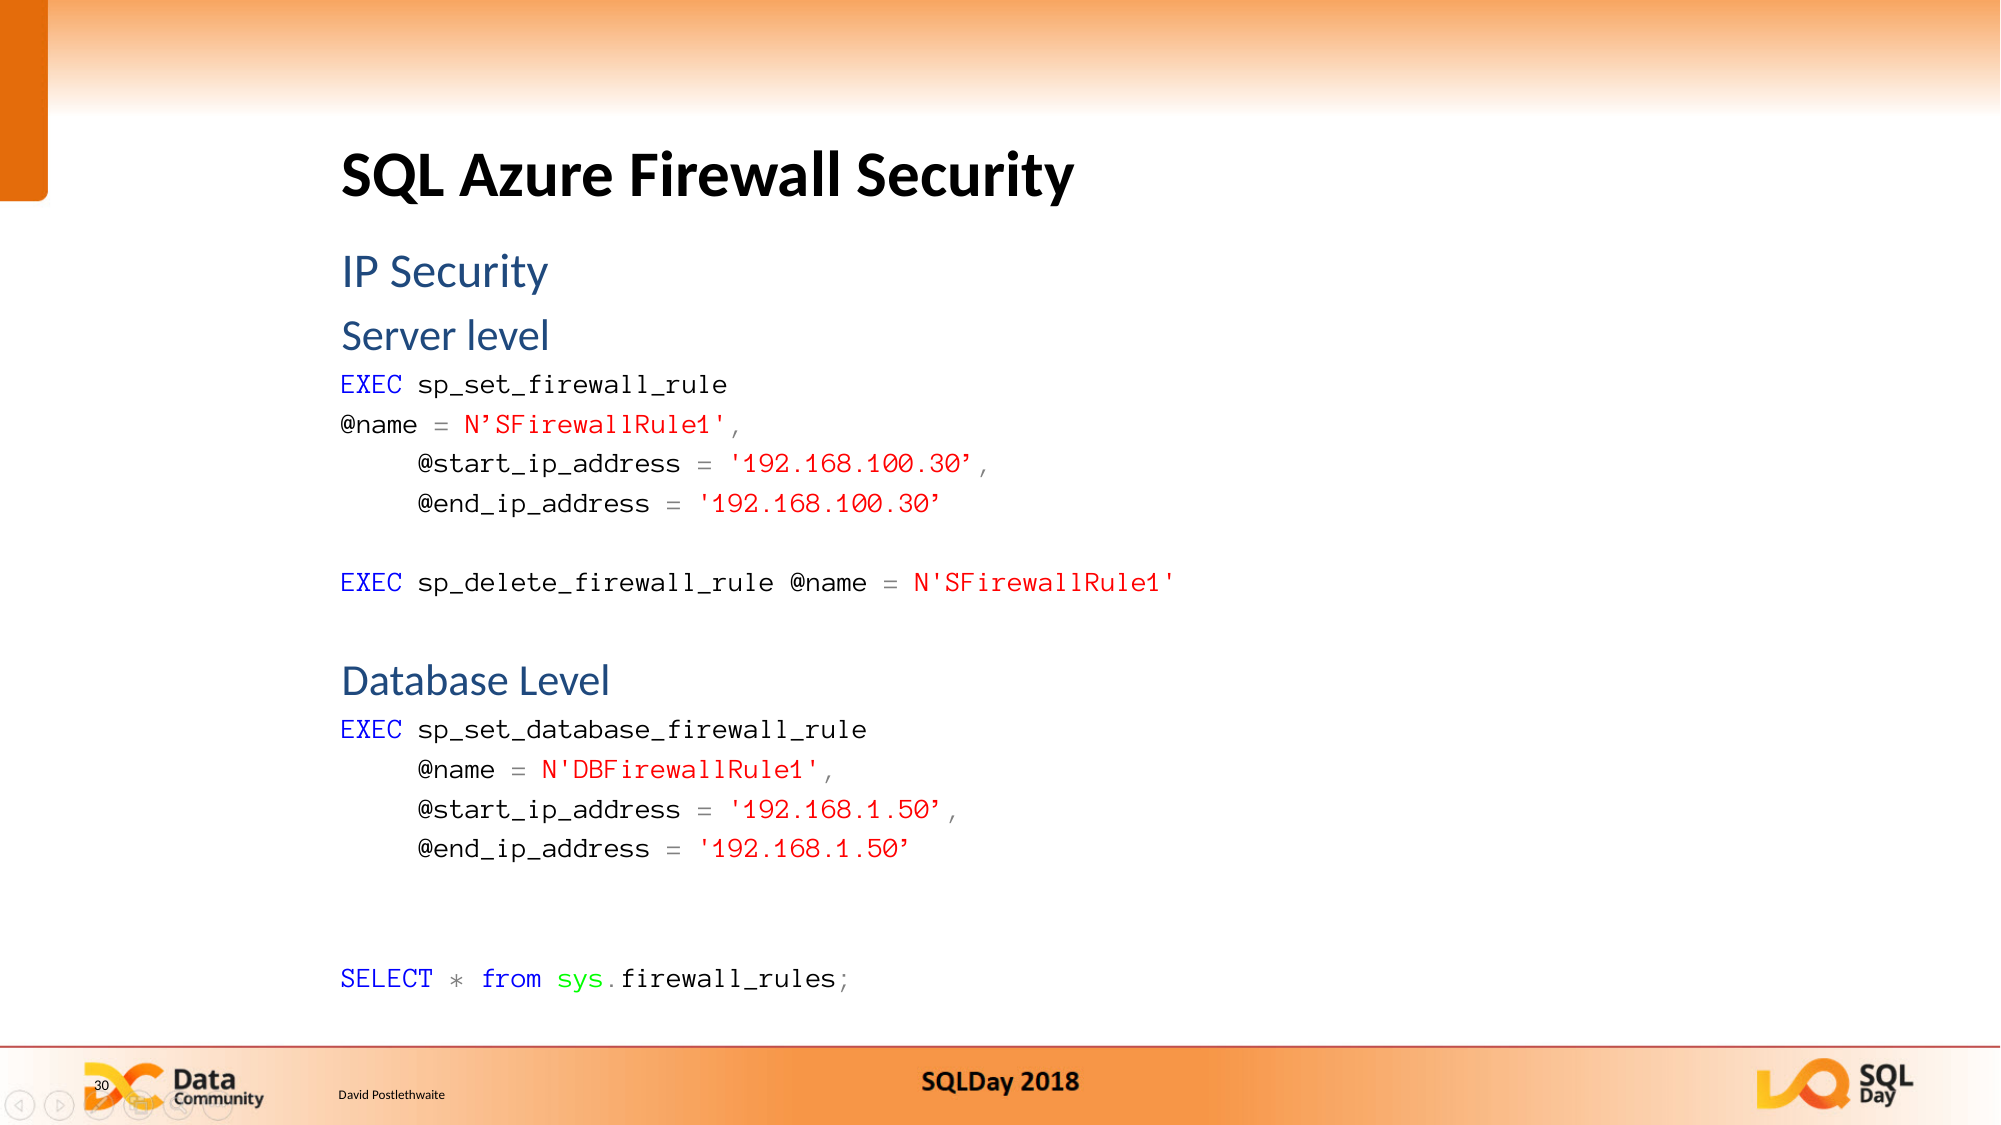

# SQL Azure Firewall Security
IP Security
Server level
EXEC sp_set_firewall_rule
@name = N’SFirewallRule1',
     @start_ip_address = '192.168.100.30’,
     @end_ip_address = '192.168.100.30’

EXEC sp_delete_firewall_rule @name = N'SFirewallRule1'

Database Level
EXEC sp_set_database_firewall_rule
     @name = N'DBFirewallRule1',
     @start_ip_address = '192.168.1.50’,
     @end_ip_address = '192.168.1.50’

SELECT * from sys.firewall_rules;